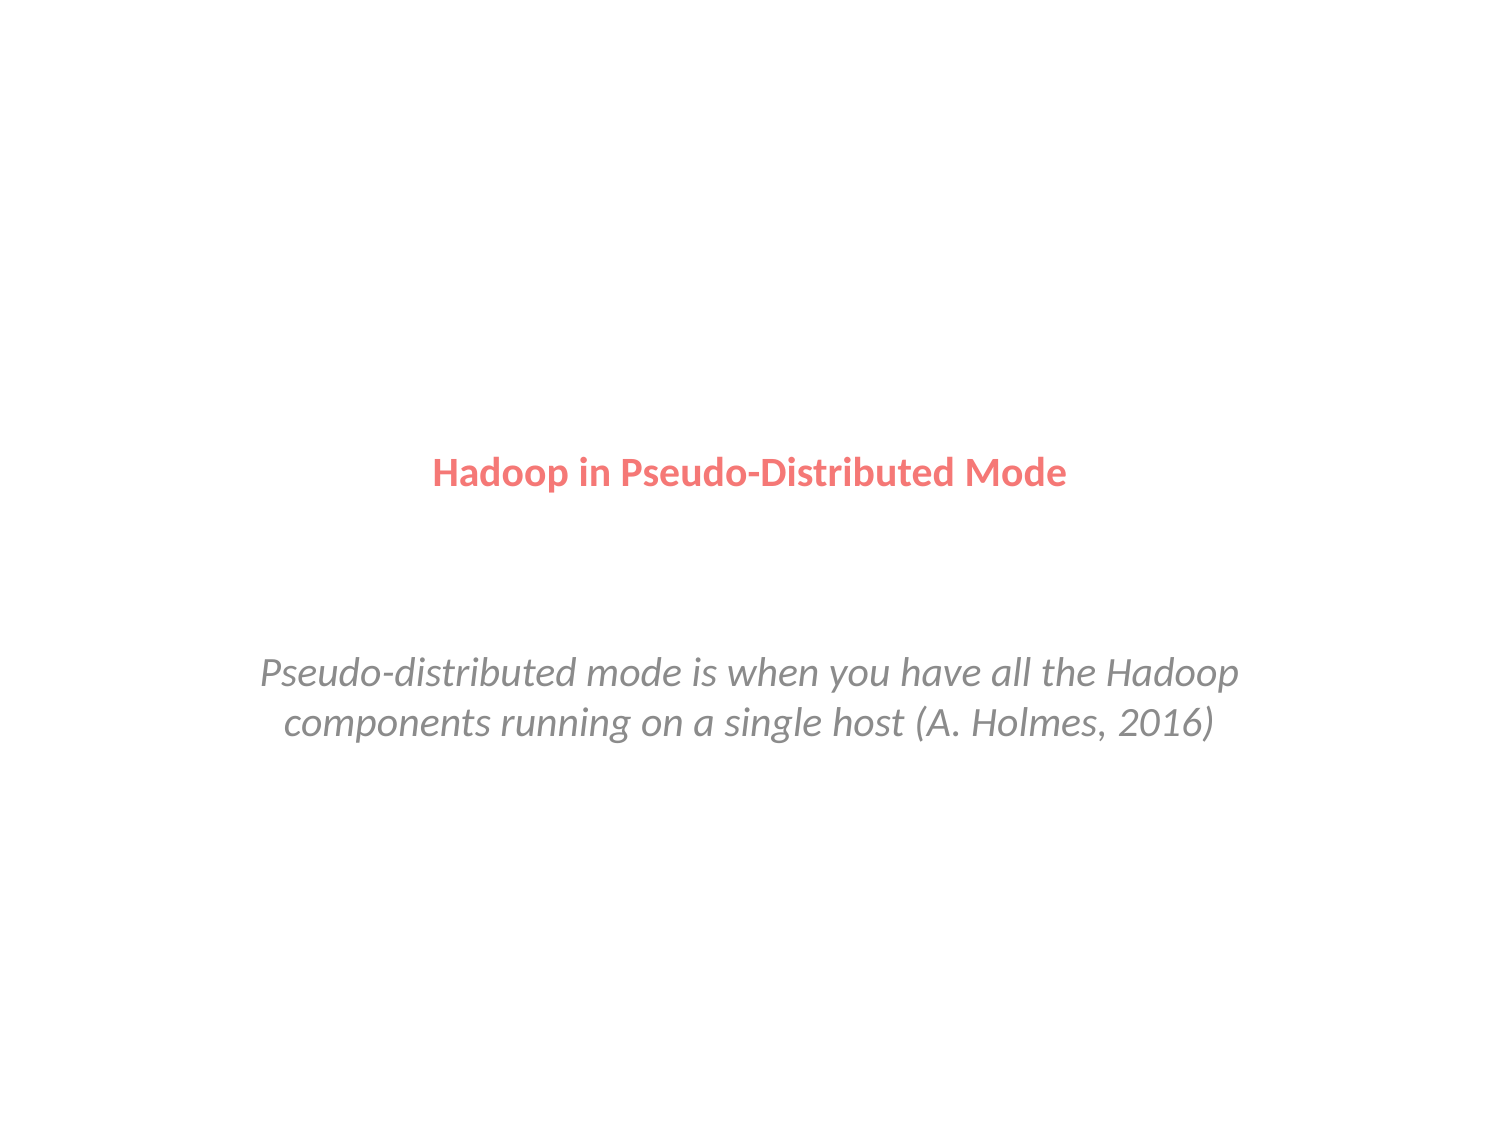

# Hadoop in Pseudo-Distributed Mode
Pseudo-distributed mode is when you have all the Hadoop components running on a single host (A. Holmes, 2016)